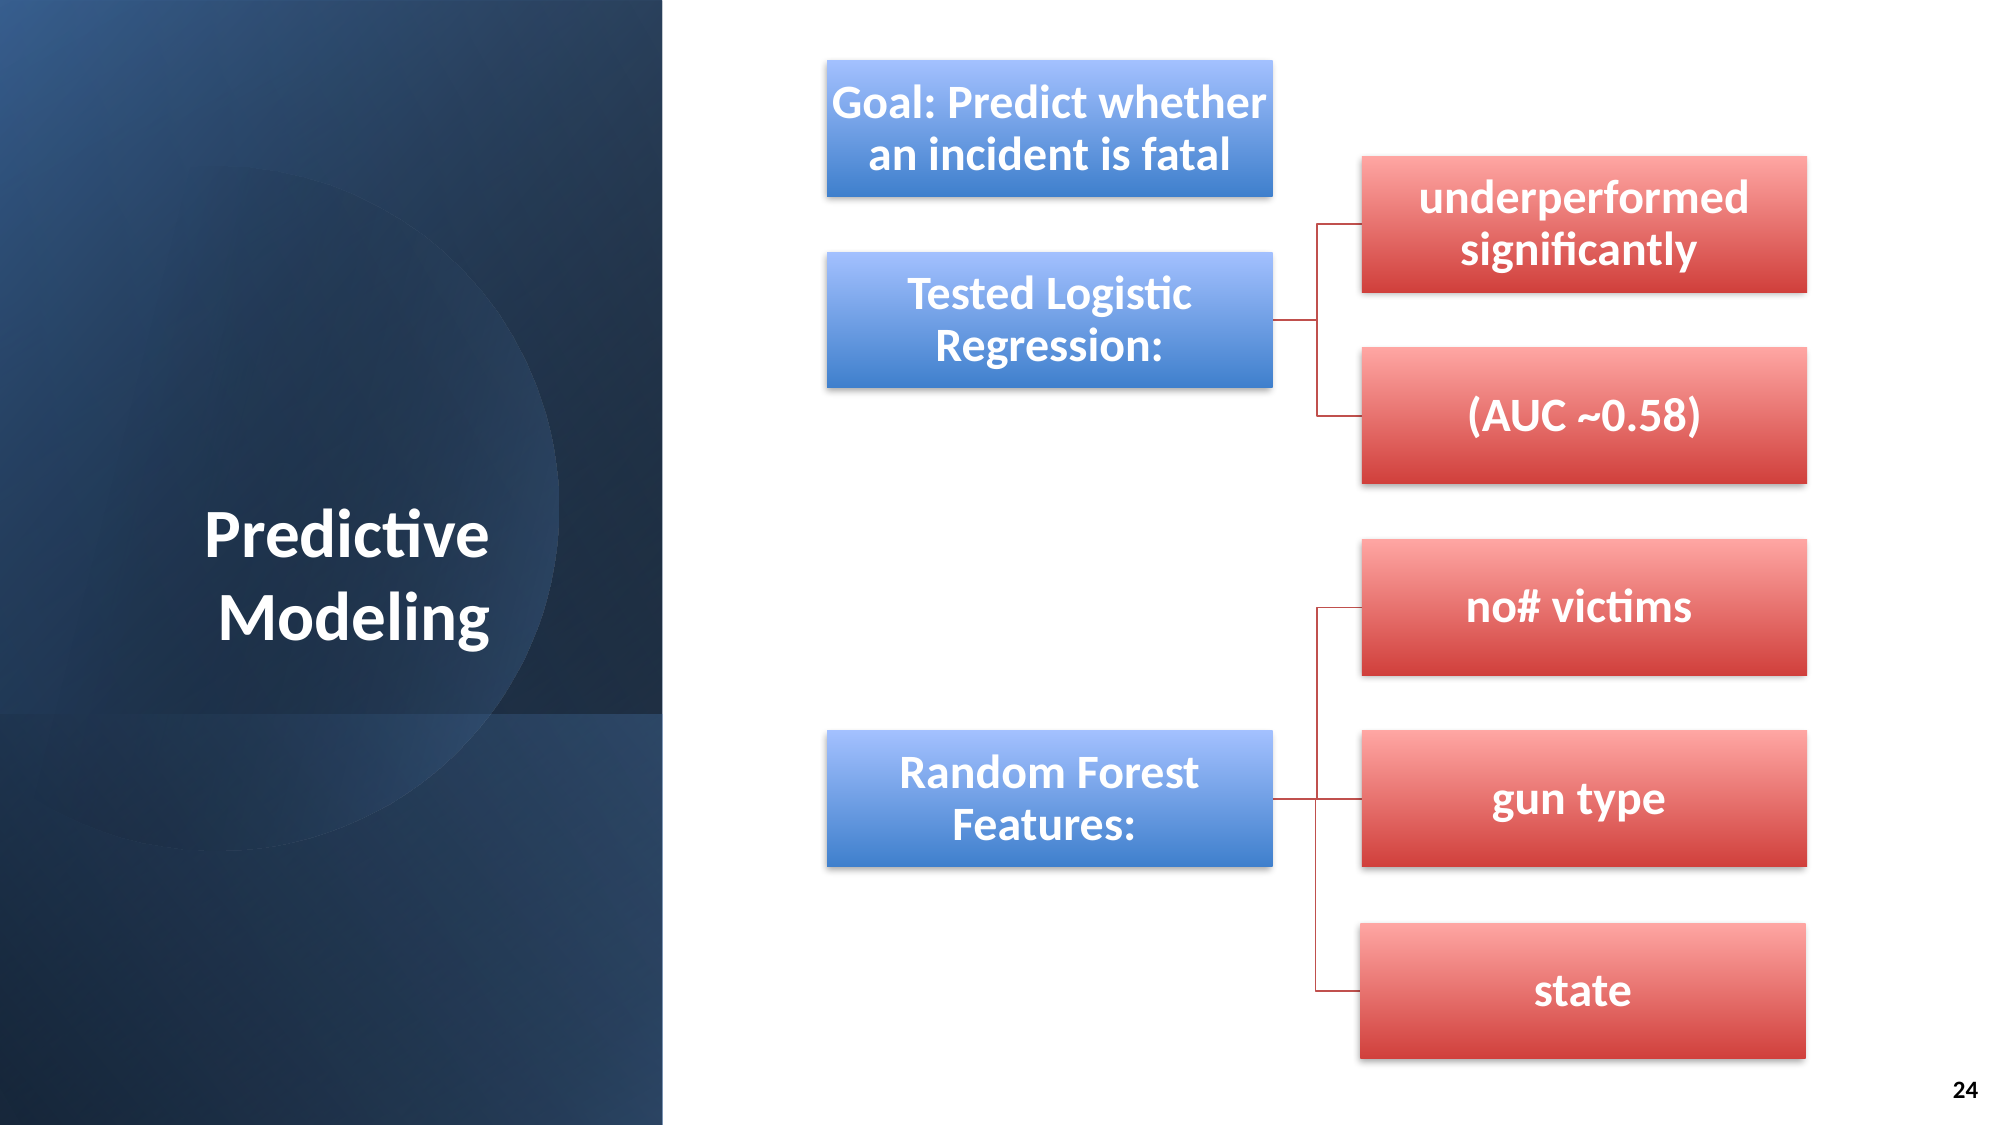

Goal: Predict whether an incident is fatal
Tested Logistic Regression:
underperformed significantly
(AUC ~0.58)
Random Forest Features:
no# victims
gun type
state

# Predictive Modeling

24